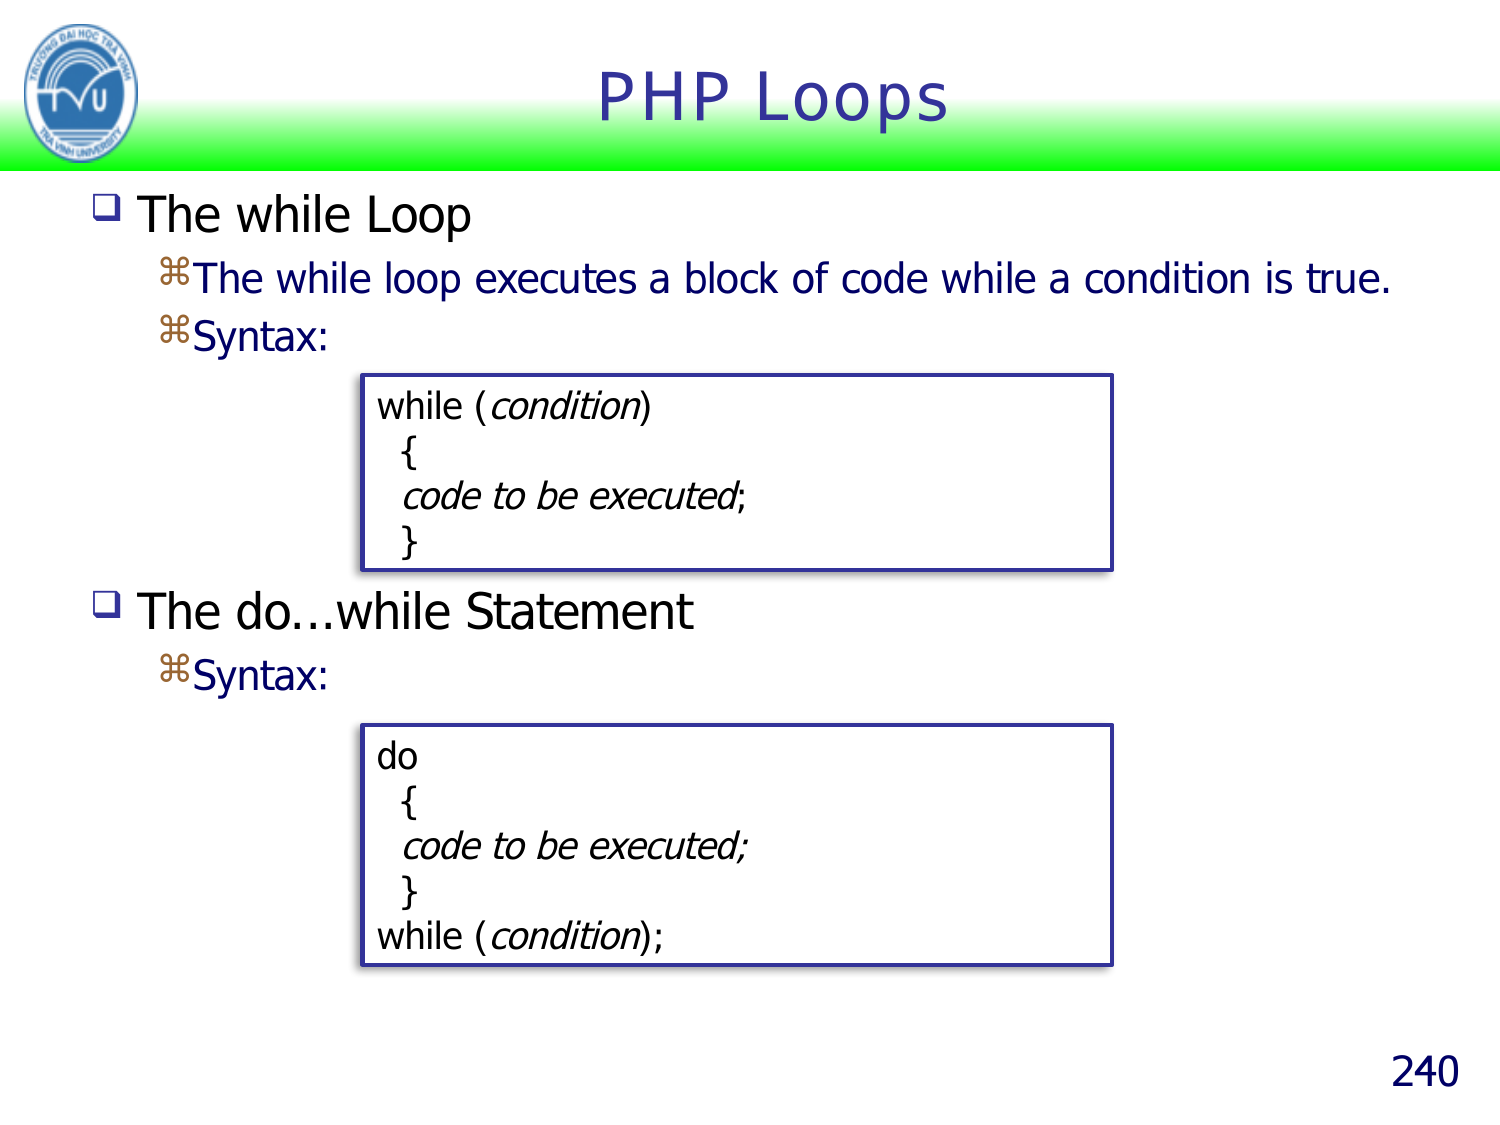

# PHP Loops
The while Loop
The while loop executes a block of code while a condition is true.
Syntax:

The do...while Statement
Syntax:

while (condition)
  {
  code to be executed;
  }
do
  {
  code to be executed;
  }
while (condition);
240